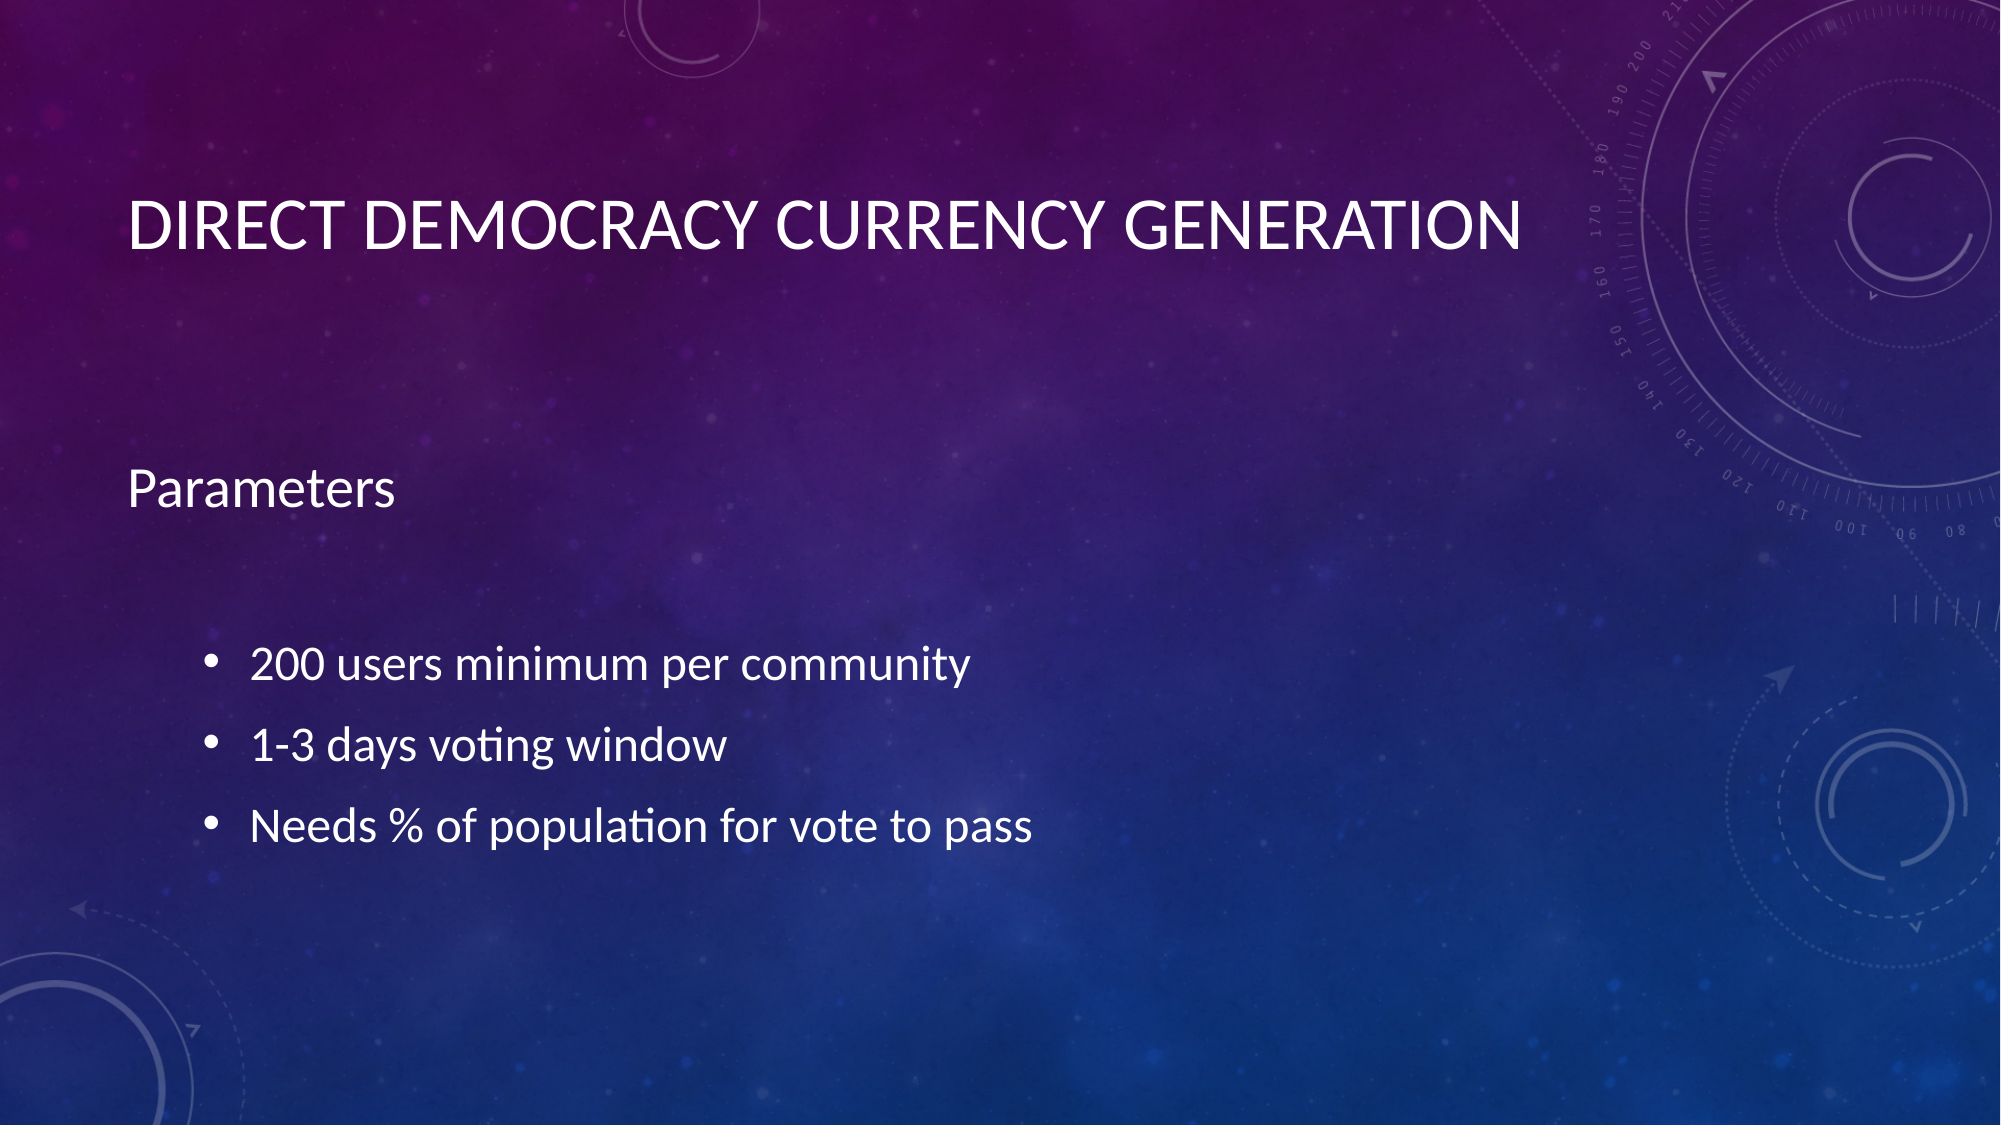

# Direct Democracy Currency generation
Parameters

200 users minimum per community
1-3 days voting window
Needs % of population for vote to pass